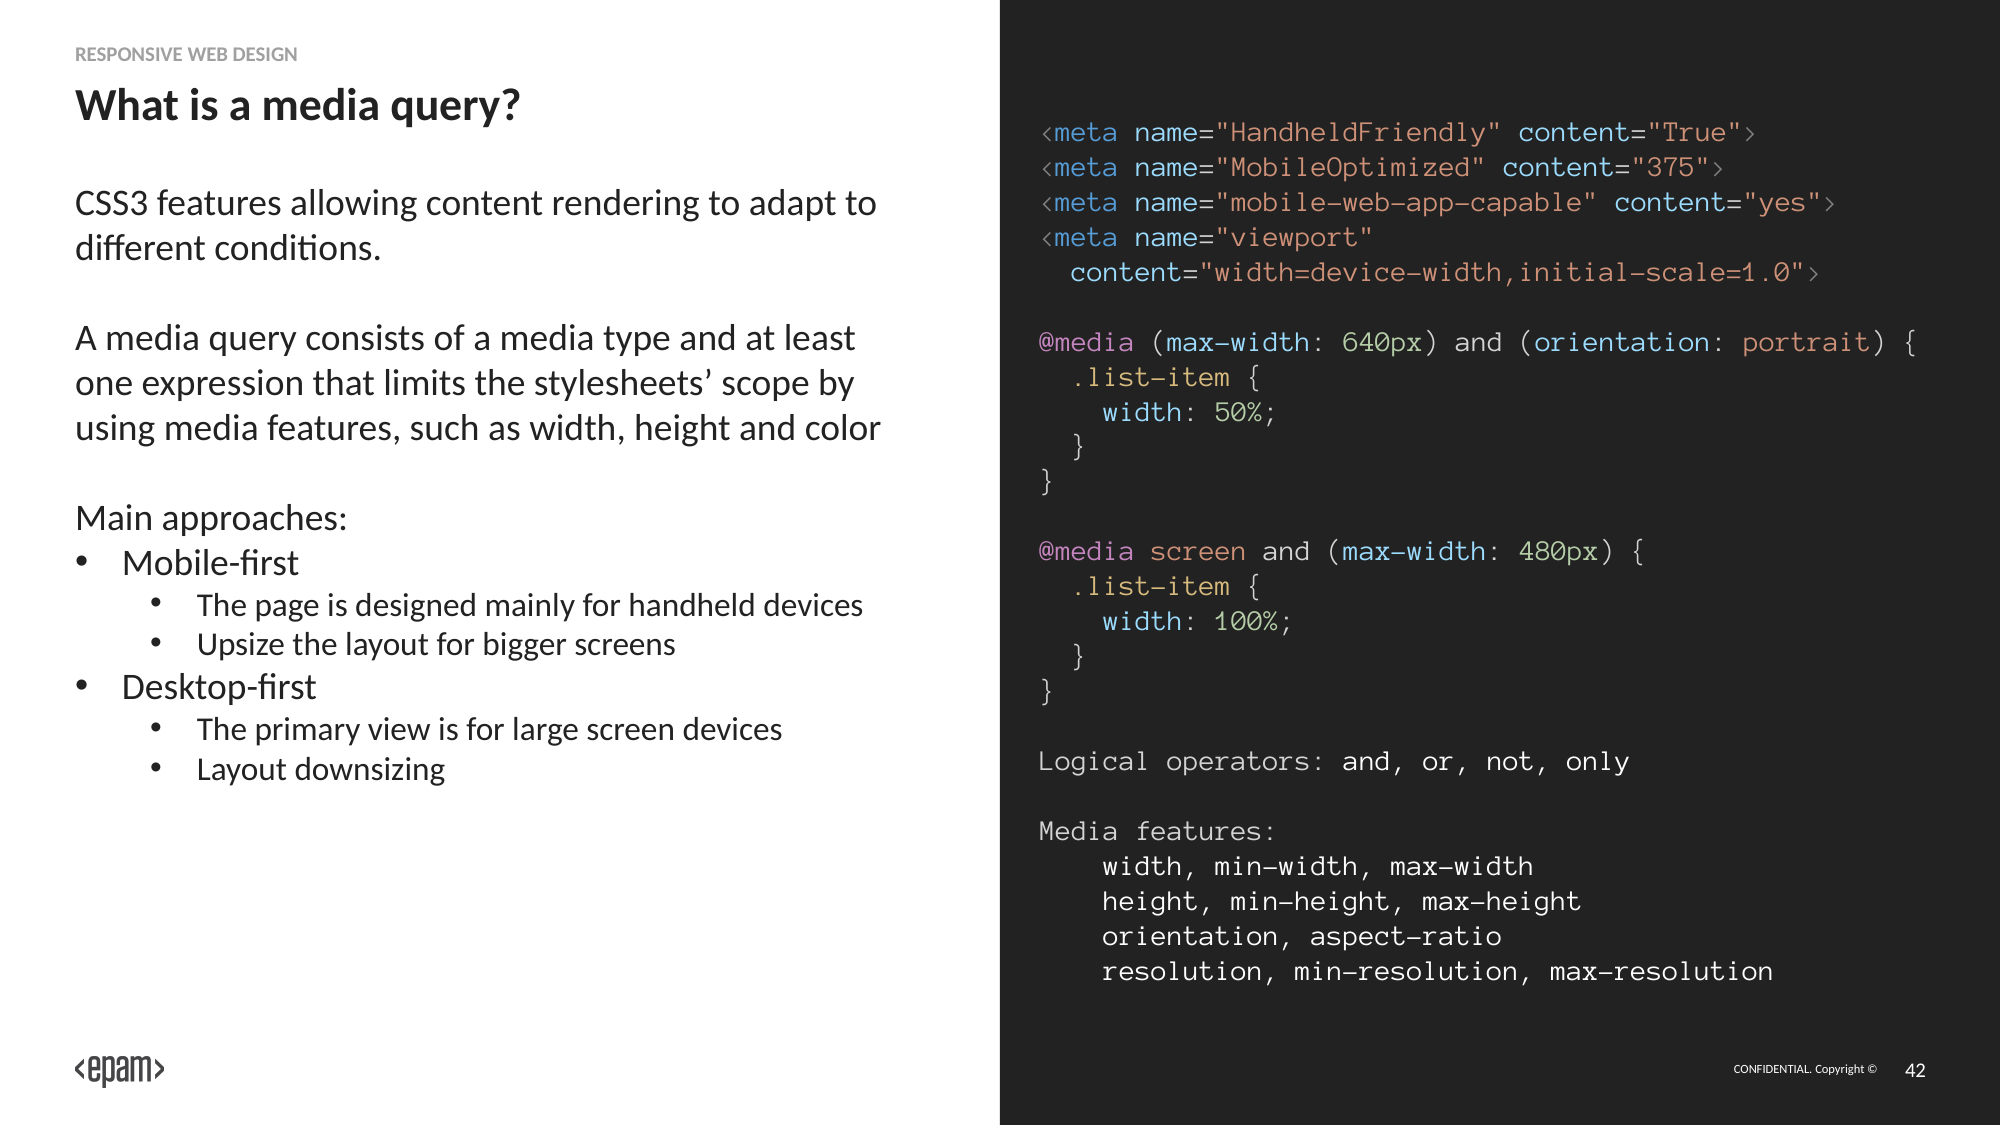

Responsive web design
# What is a media query?
<meta name="HandheldFriendly" content="True">
<meta name="MobileOptimized" content="375">
<meta name="mobile-web-app-capable" content="yes">
<meta name="viewport"
  content="width=device-width,initial-scale=1.0">

@media (max-width: 640px) and (orientation: portrait) {
  .list-item {
    width: 50%;
  }
}

@media screen and (max-width: 480px) {
  .list-item {
    width: 100%;
  }
}

Logical operators: and, or, not, only

Media features:
    width, min-width, max-width
    height, min-height, max-height
    orientation, aspect-ratio
    resolution, min-resolution, max-resolution

CSS3 features allowing content rendering to adapt to different conditions.

A media query consists of a media type and at least one expression that limits the stylesheets’ scope by using media features, such as width, height and color

Main approaches:
Mobile-first
The page is designed mainly for handheld devices
Upsize the layout for bigger screens
Desktop-first
The primary view is for large screen devices
Layout downsizing